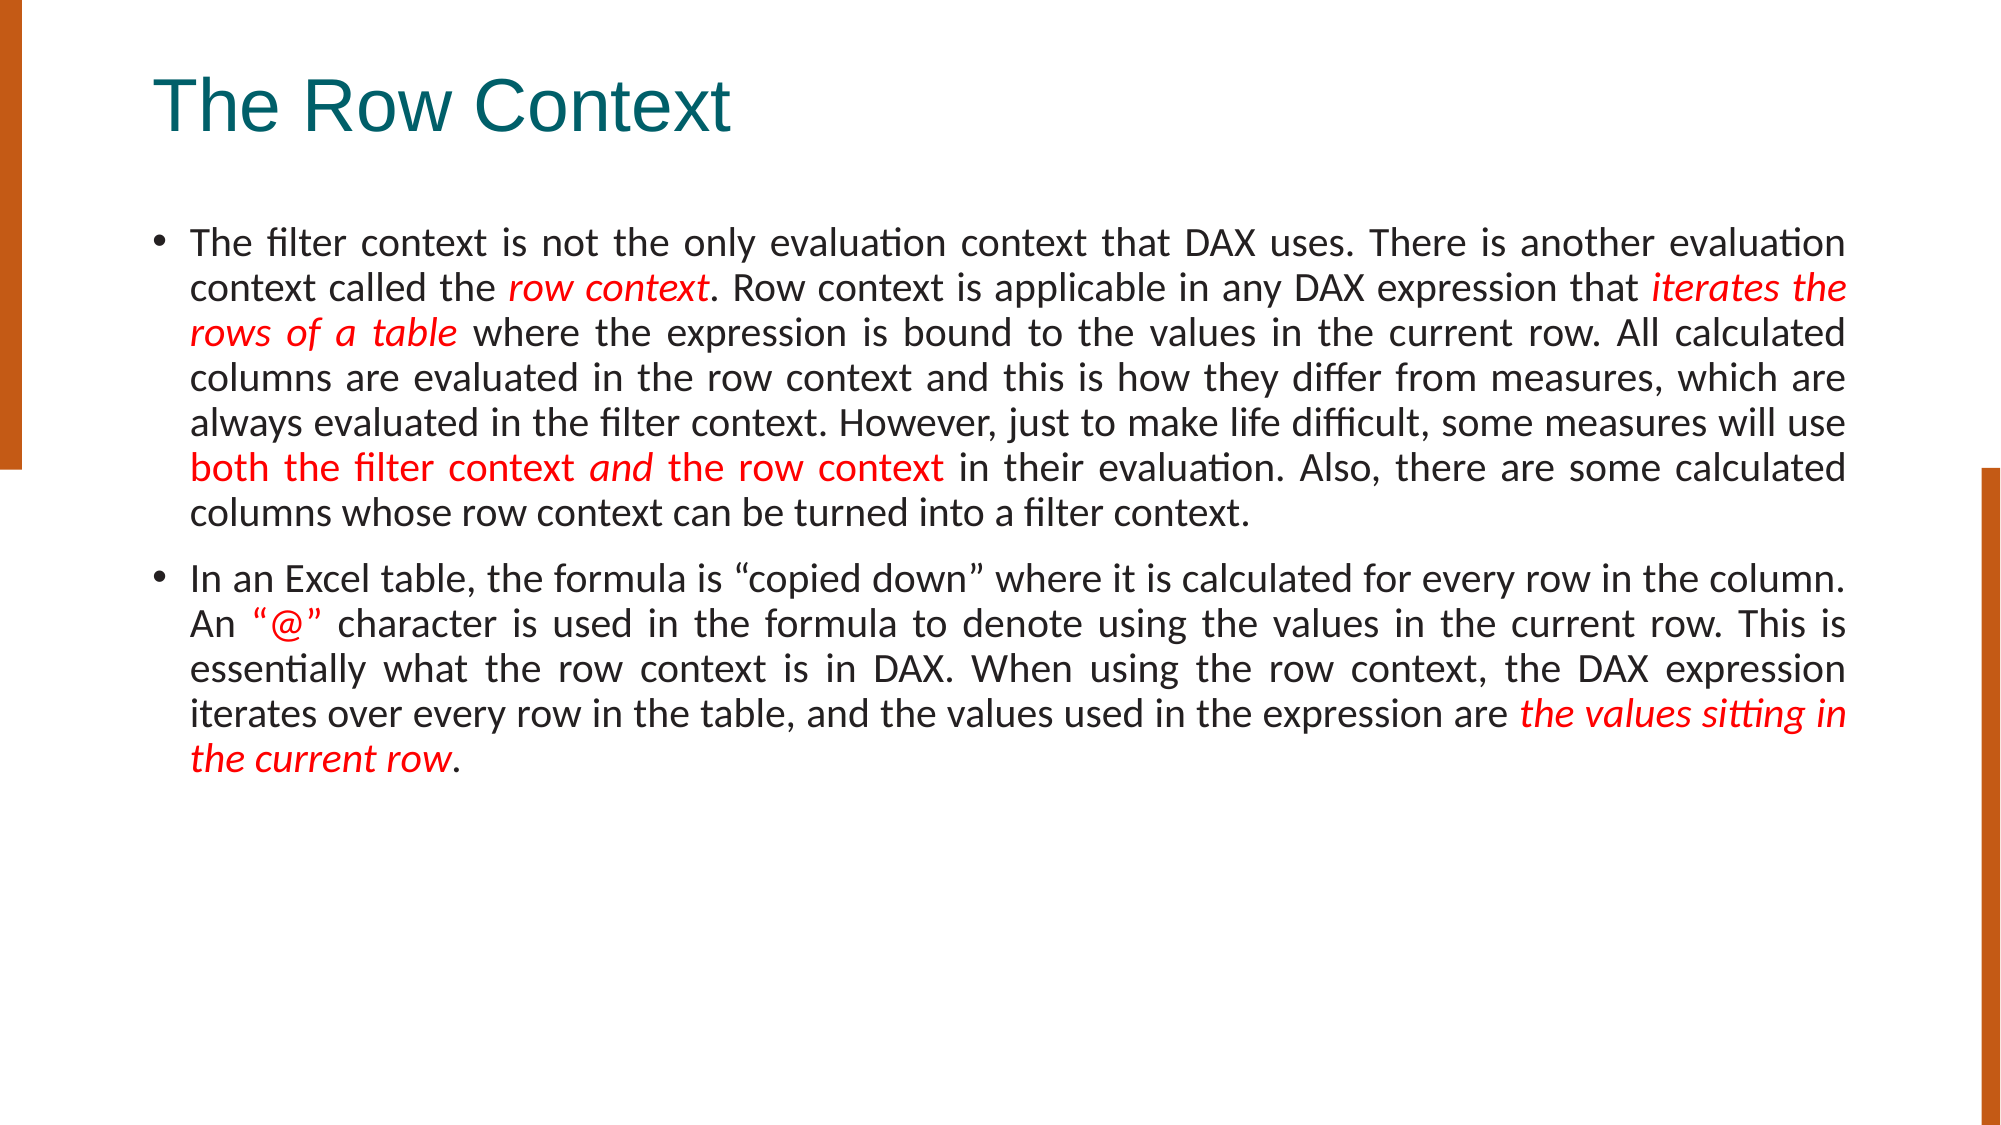

# The Row Context
The filter context is not the only evaluation context that DAX uses. There is another evaluation context called the row context. Row context is applicable in any DAX expression that iterates the rows of a table where the expression is bound to the values in the current row. All calculated columns are evaluated in the row context and this is how they differ from measures, which are always evaluated in the filter context. However, just to make life difficult, some measures will use both the filter context and the row context in their evaluation. Also, there are some calculated columns whose row context can be turned into a filter context.
In an Excel table, the formula is “copied down” where it is calculated for every row in the column. An “@” character is used in the formula to denote using the values in the current row. This is essentially what the row context is in DAX. When using the row context, the DAX expression iterates over every row in the table, and the values used in the expression are the values sitting in the current row.